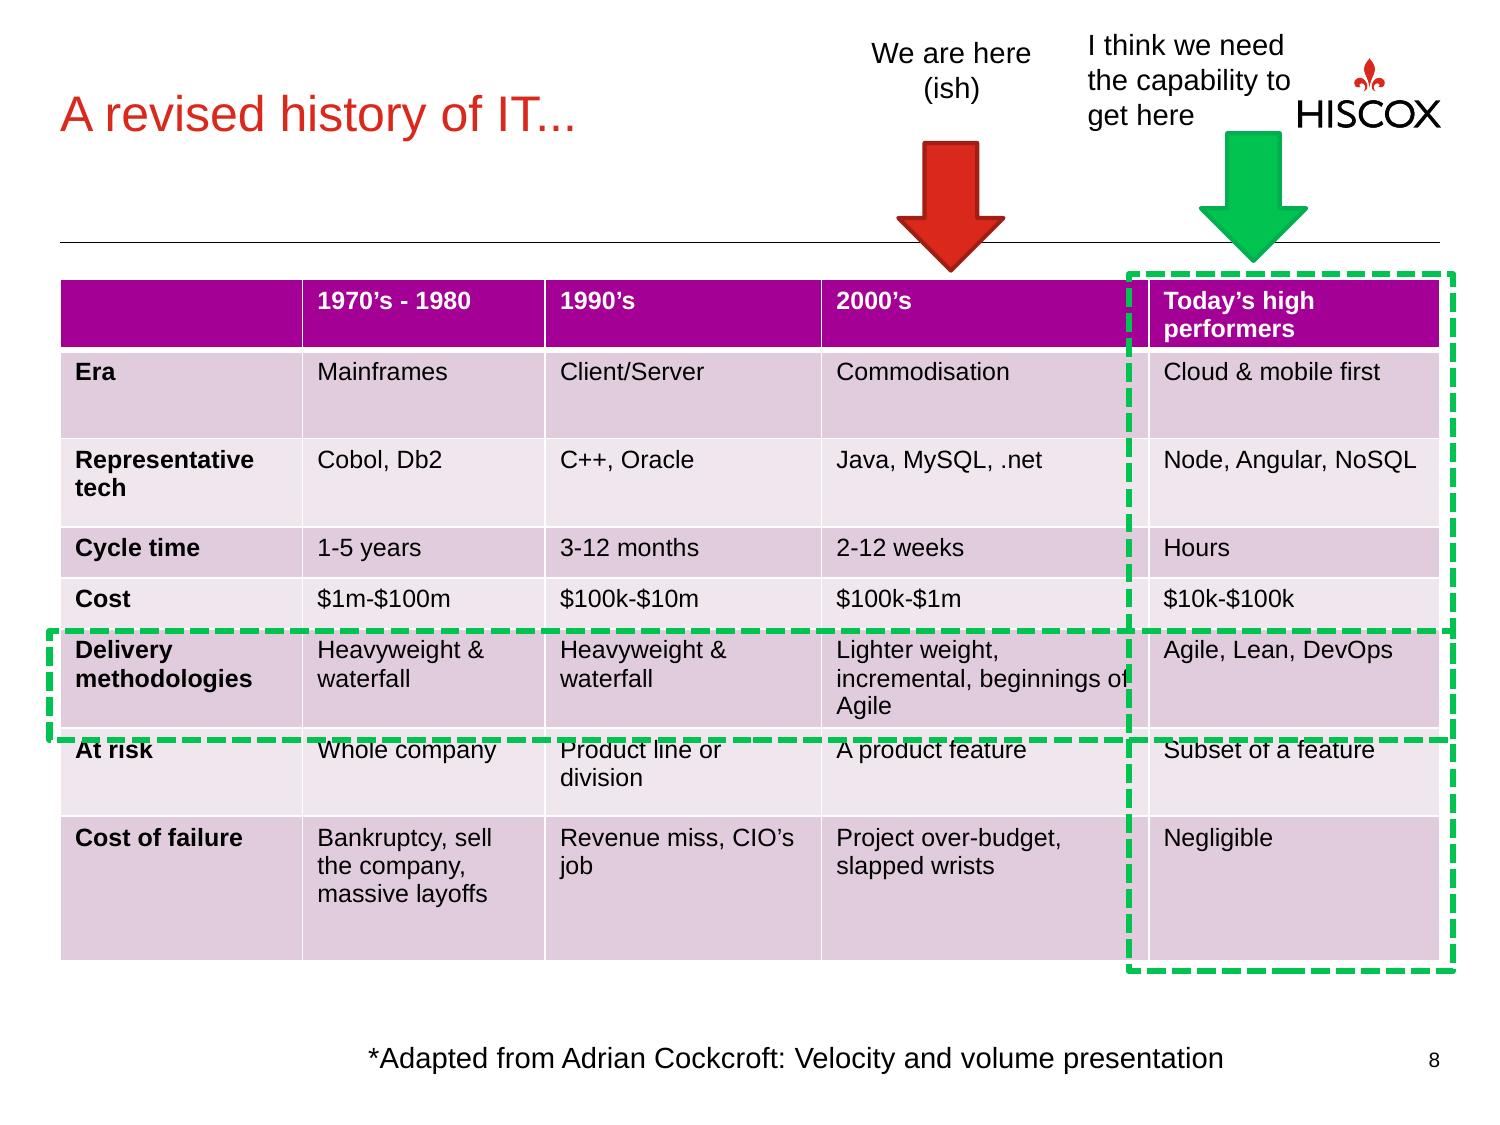

I think we need  the capability to get here
We are here (ish)
# A revised history of IT...

|  | 1970’s - 1980 | 1990’s | 2000’s | Today’s high performers |
| --- | --- | --- | --- | --- |
| Era | Mainframes | Client/Server | Commodisation | Cloud & mobile first |
| Representative tech | Cobol, Db2 | C++, Oracle | Java, MySQL, .net | Node, Angular, NoSQL |
| Cycle time | 1-5 years | 3-12 months | 2-12 weeks | Hours |
| Cost | $1m-$100m | $100k-$10m | $100k-$1m | $10k-$100k |
| Delivery methodologies | Heavyweight & waterfall | Heavyweight & waterfall | Lighter weight, incremental, beginnings of Agile | Agile, Lean, DevOps |
| At risk | Whole company | Product line or division | A product feature | Subset of a feature |
| Cost of failure | Bankruptcy, sell the company, massive layoffs | Revenue miss, CIO’s job | Project over-budget, slapped wrists | Negligible |

*Adapted from Adrian Cockcroft: Velocity and volume presentation
8